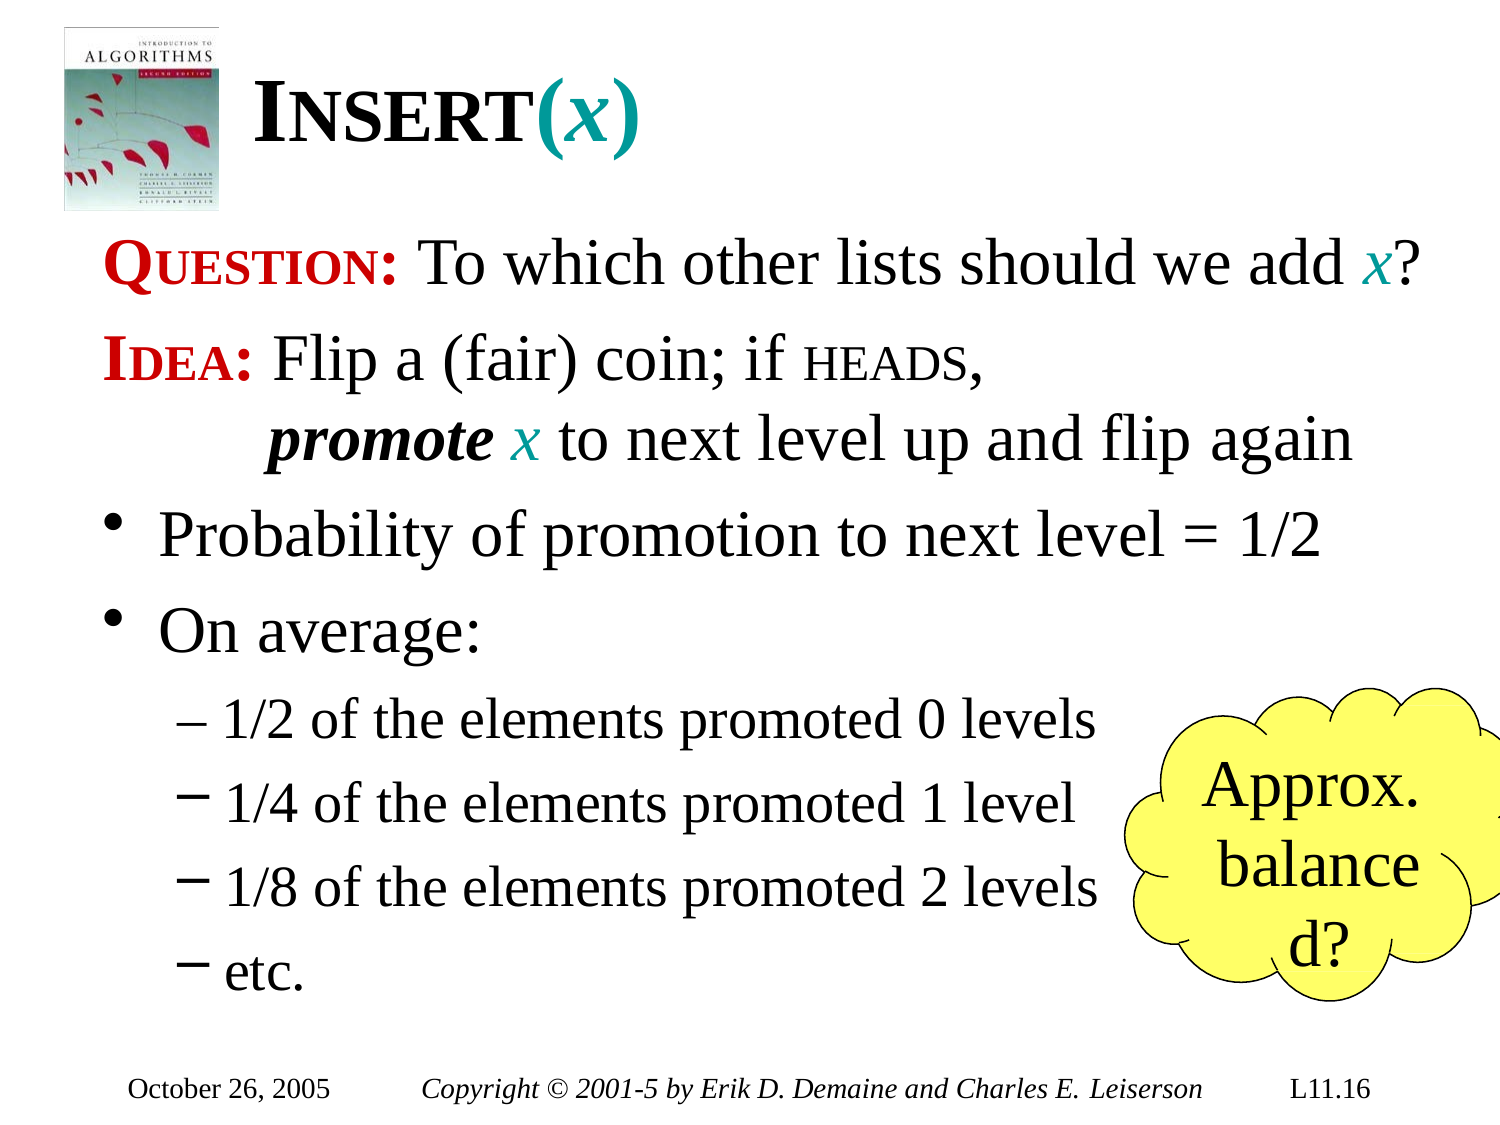

# INSERT(x)
QUESTION: To which other lists should we add x?
IDEA: Flip a (fair) coin; if HEADS,
promote x to next level up and flip again
Probability of promotion to next level = 1/2
On average:
– 1/2 of the elements promoted 0 levels

Approx.  balance  d?
1/4 of the elements promoted 1 level
1/8 of the elements promoted 2 levels
etc.
October 26, 2005
Copyright © 2001-5 by Erik D. Demaine and Charles E. Leiserson
L11.16